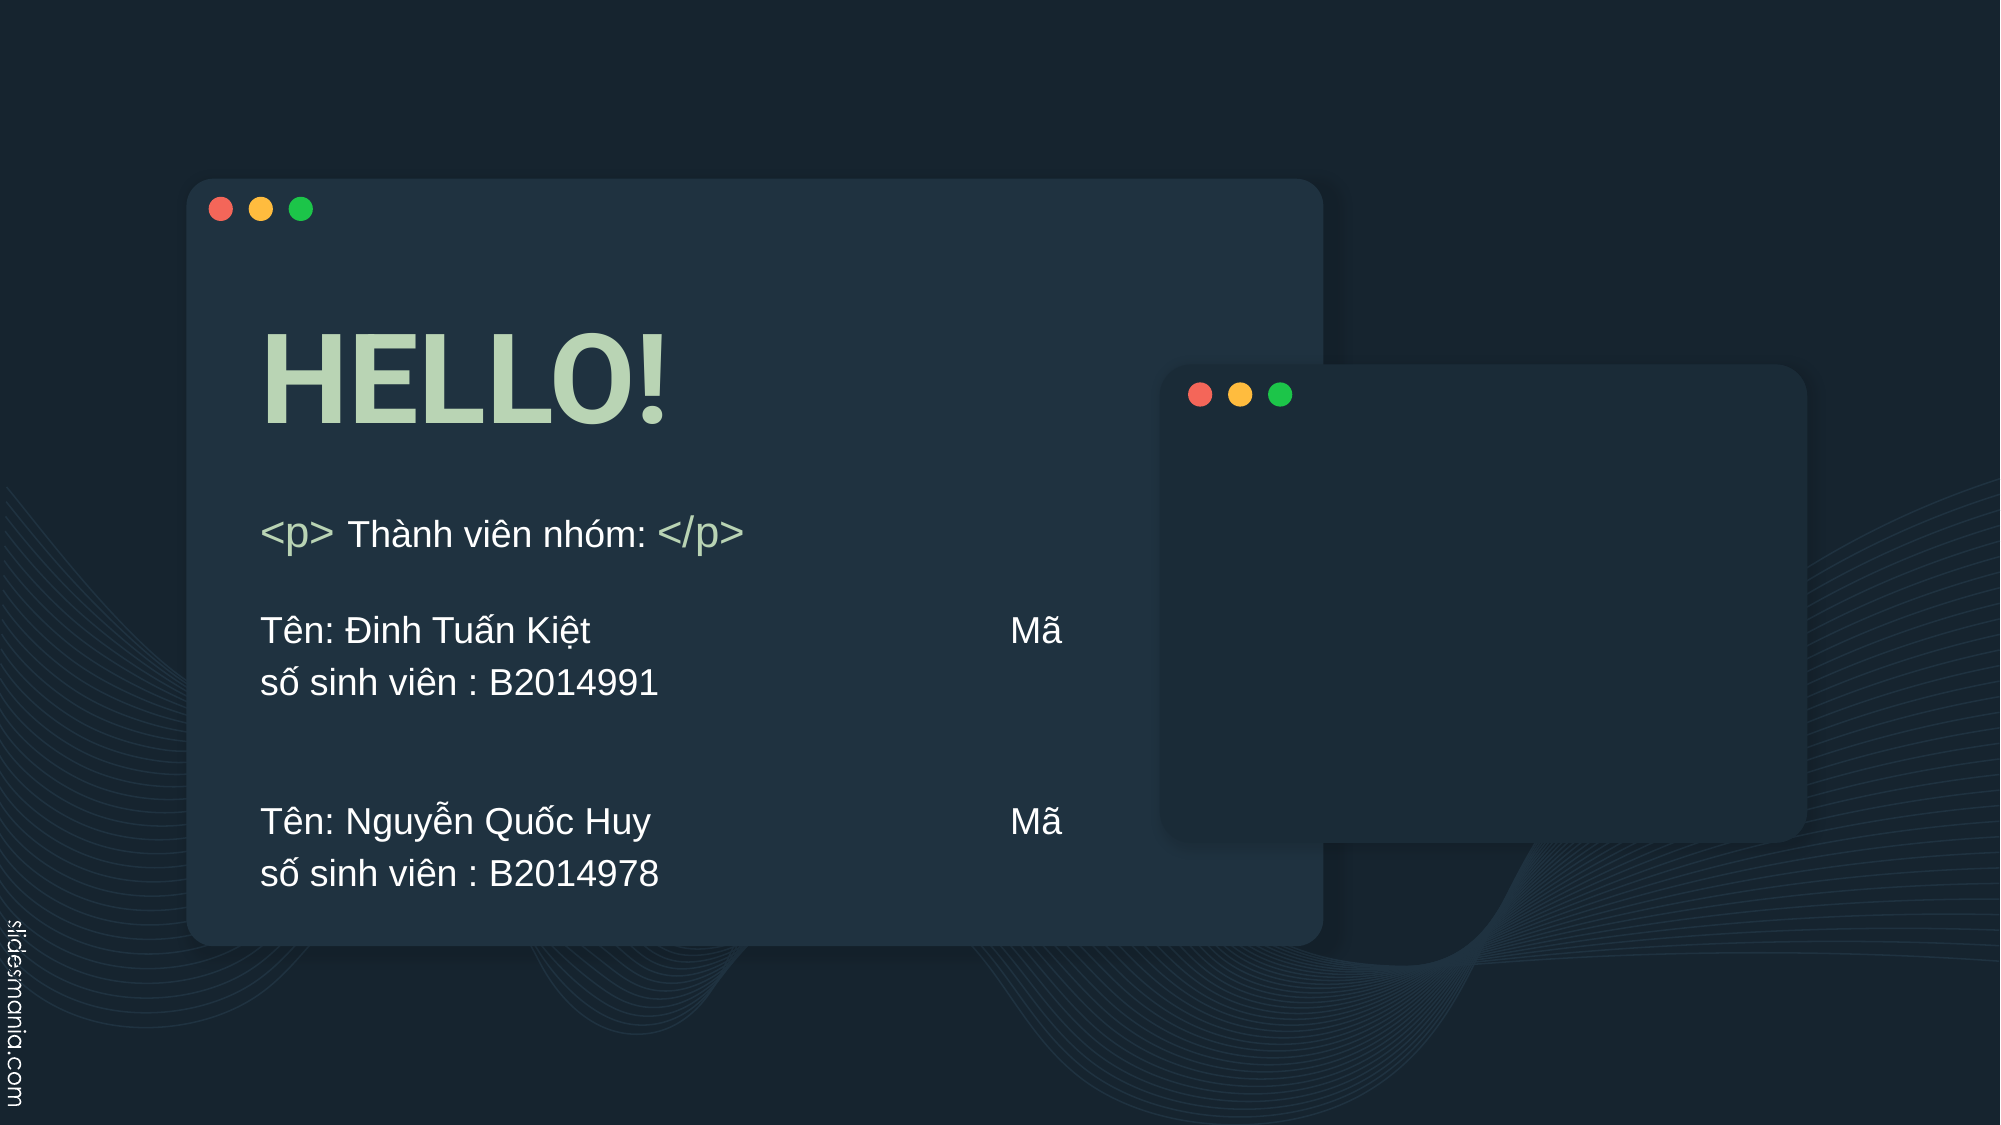

# HELLO!
<p> Thành viên nhóm: </p>
Tên: Đinh Tuấn Kiệt                                	Mã số sinh viên : B2014991
Tên: Nguyễn Quốc Huy                                	Mã số sinh viên : B2014978